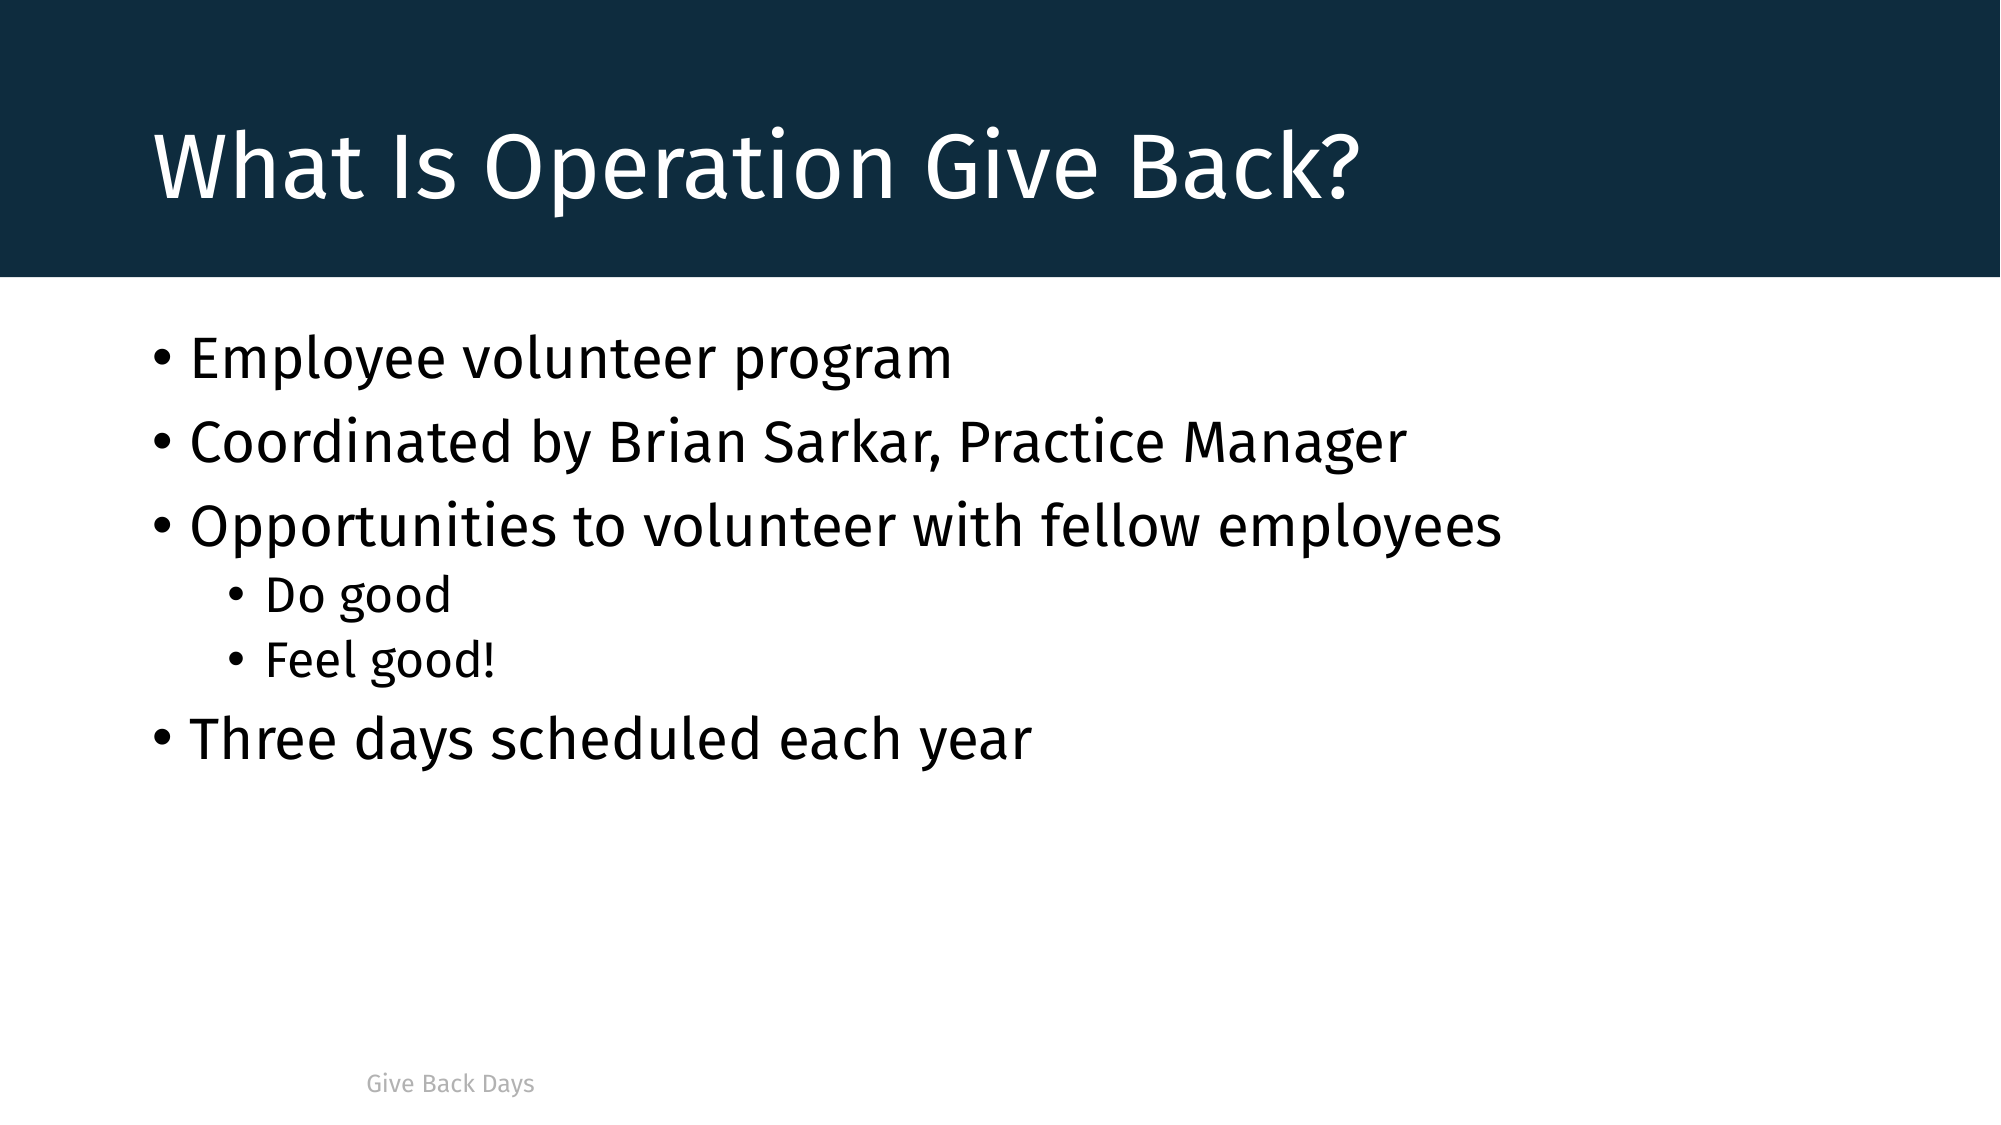

# What Is Operation Give Back?
Employee volunteer program
Coordinated by Brian Sarkar, Practice Manager
Opportunities to volunteer with fellow employees
Do good
Feel good!
Three days scheduled each year
Give Back Days